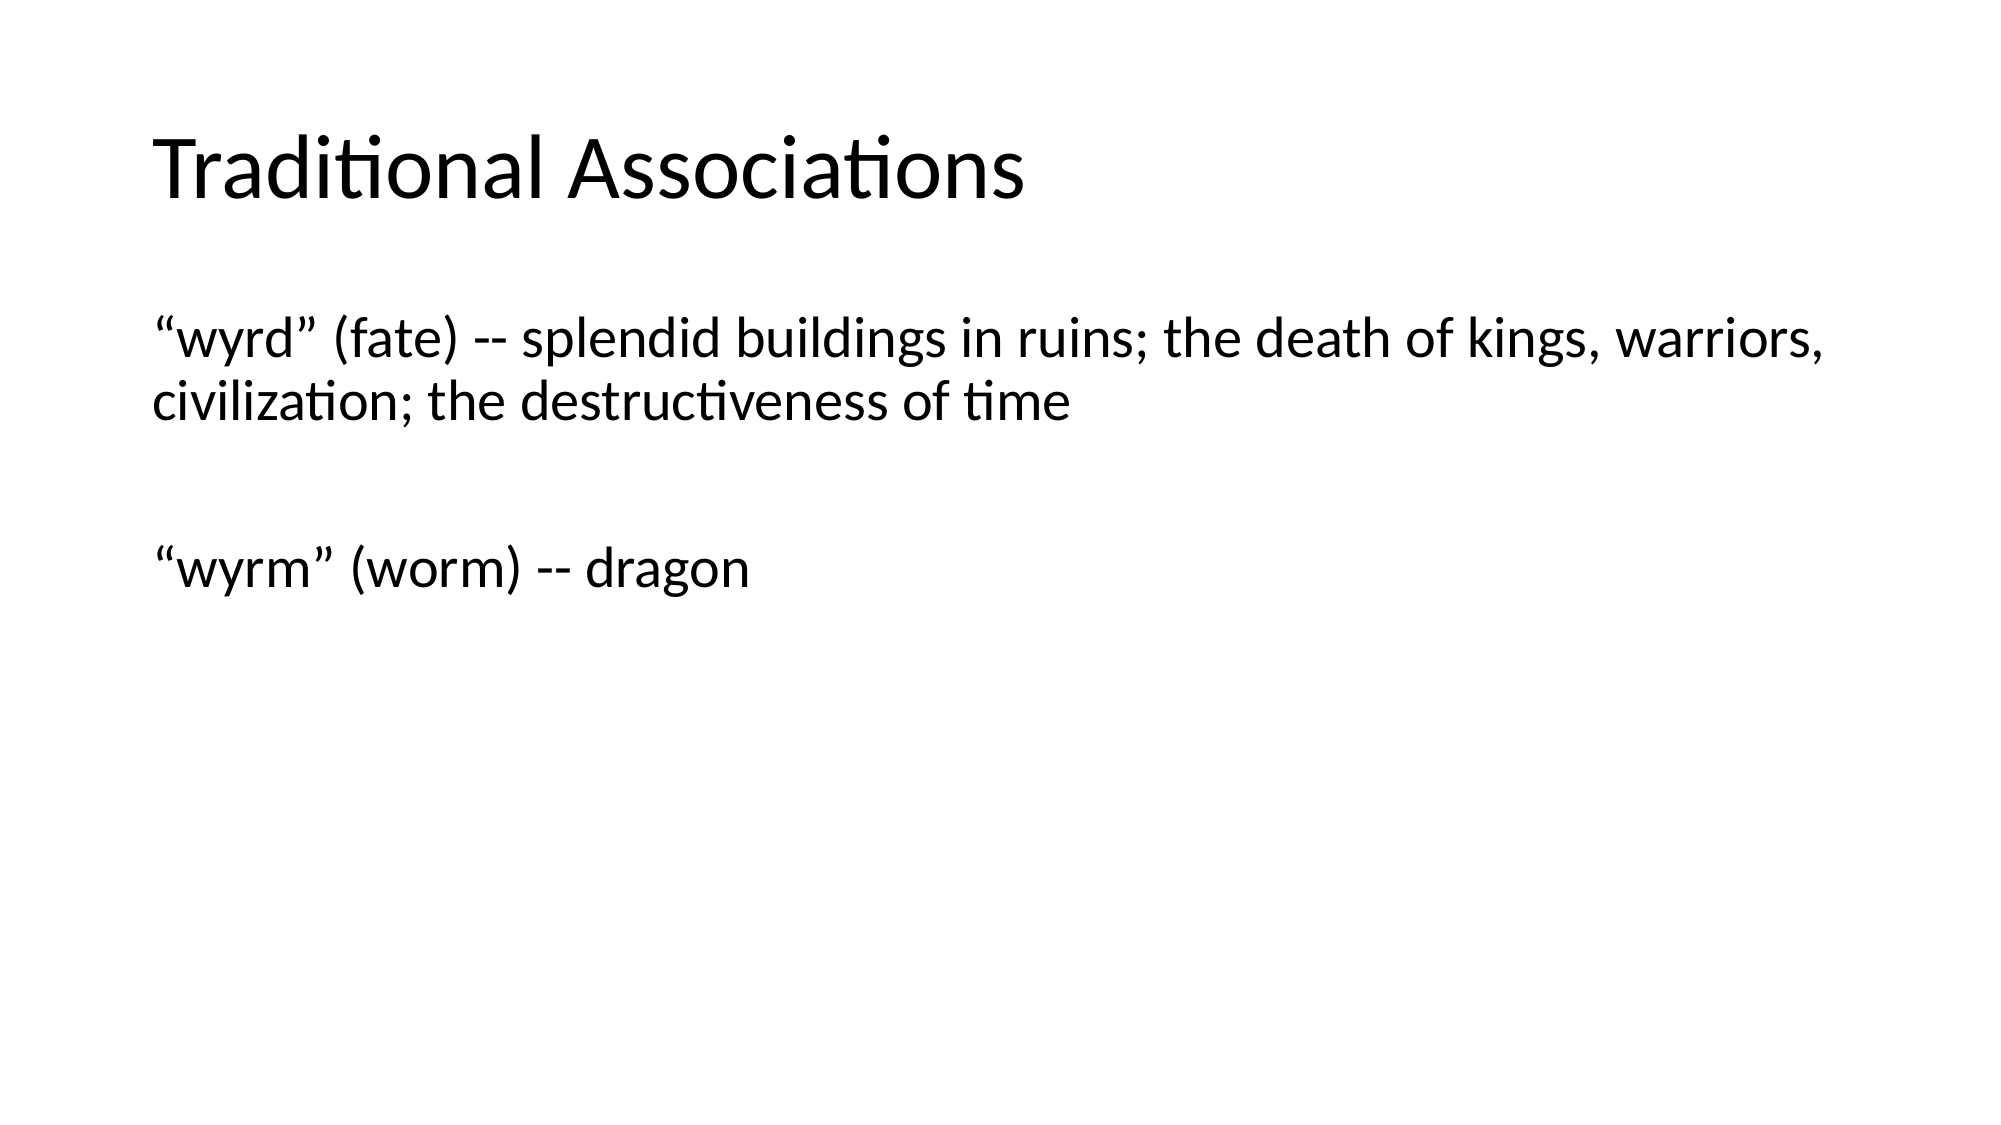

Traditional Associations
“wyrd” (fate) -- splendid buildings in ruins; the death of kings, warriors, civilization; the destructiveness of time

“wyrm” (worm) -- dragon